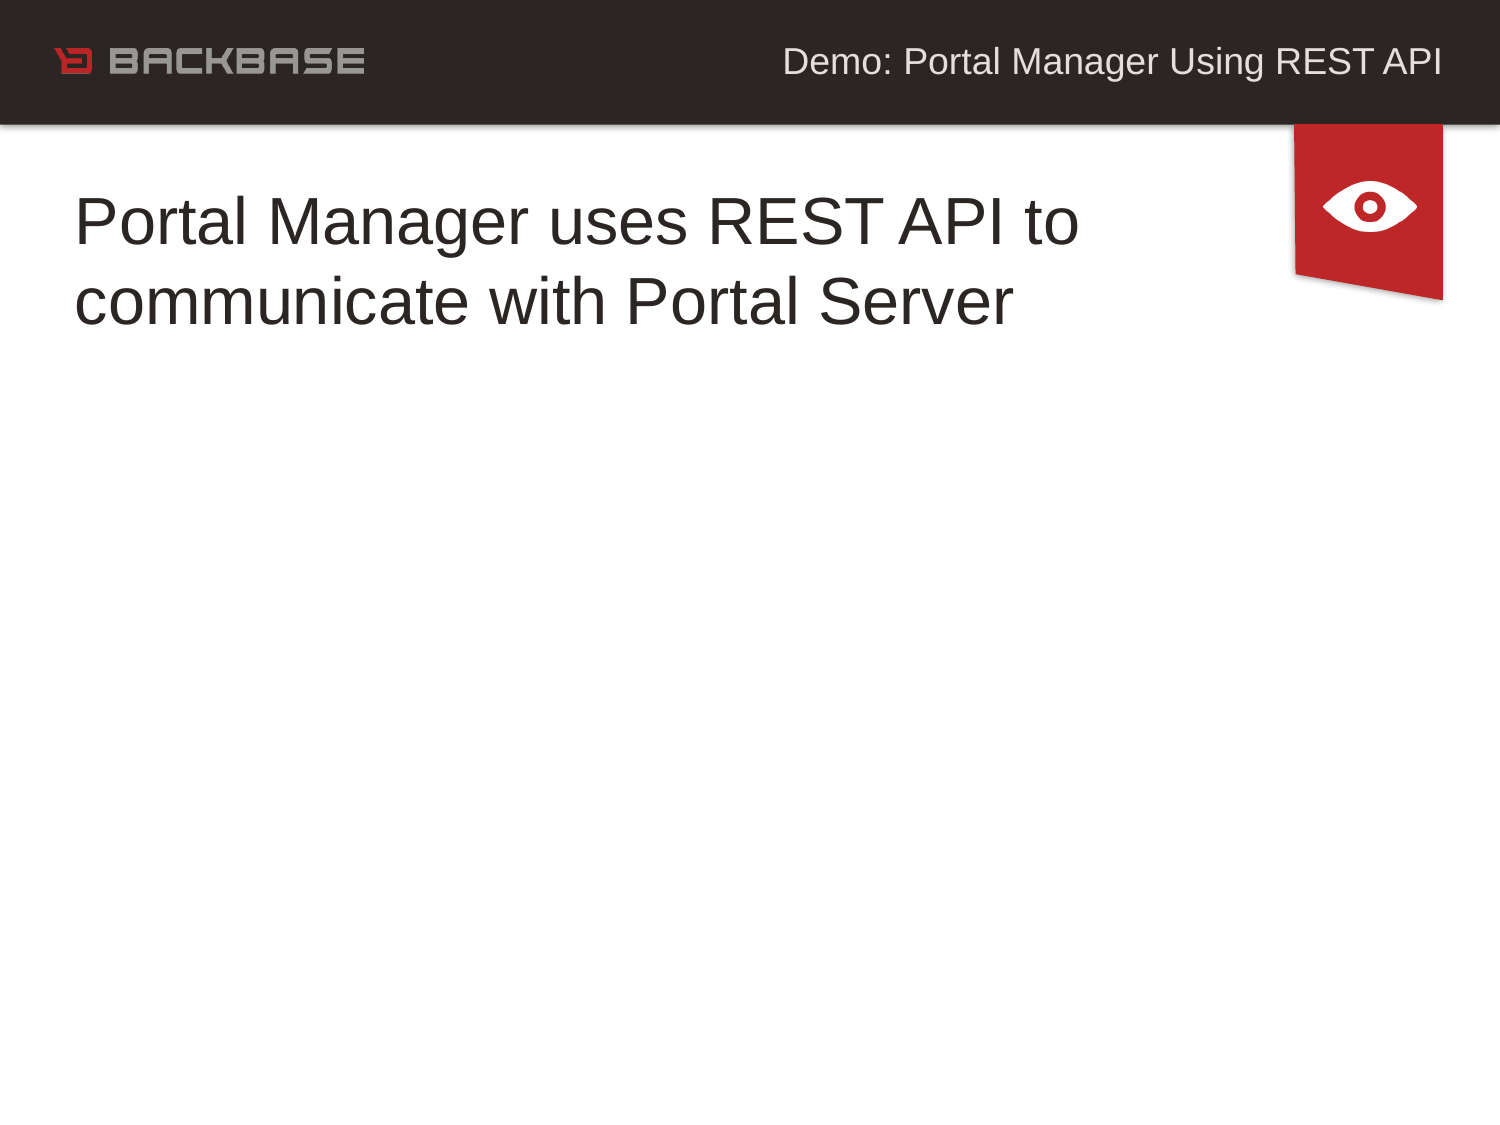

Demo: Portal Manager Using REST API
Portal Manager uses REST API to communicate with Portal Server